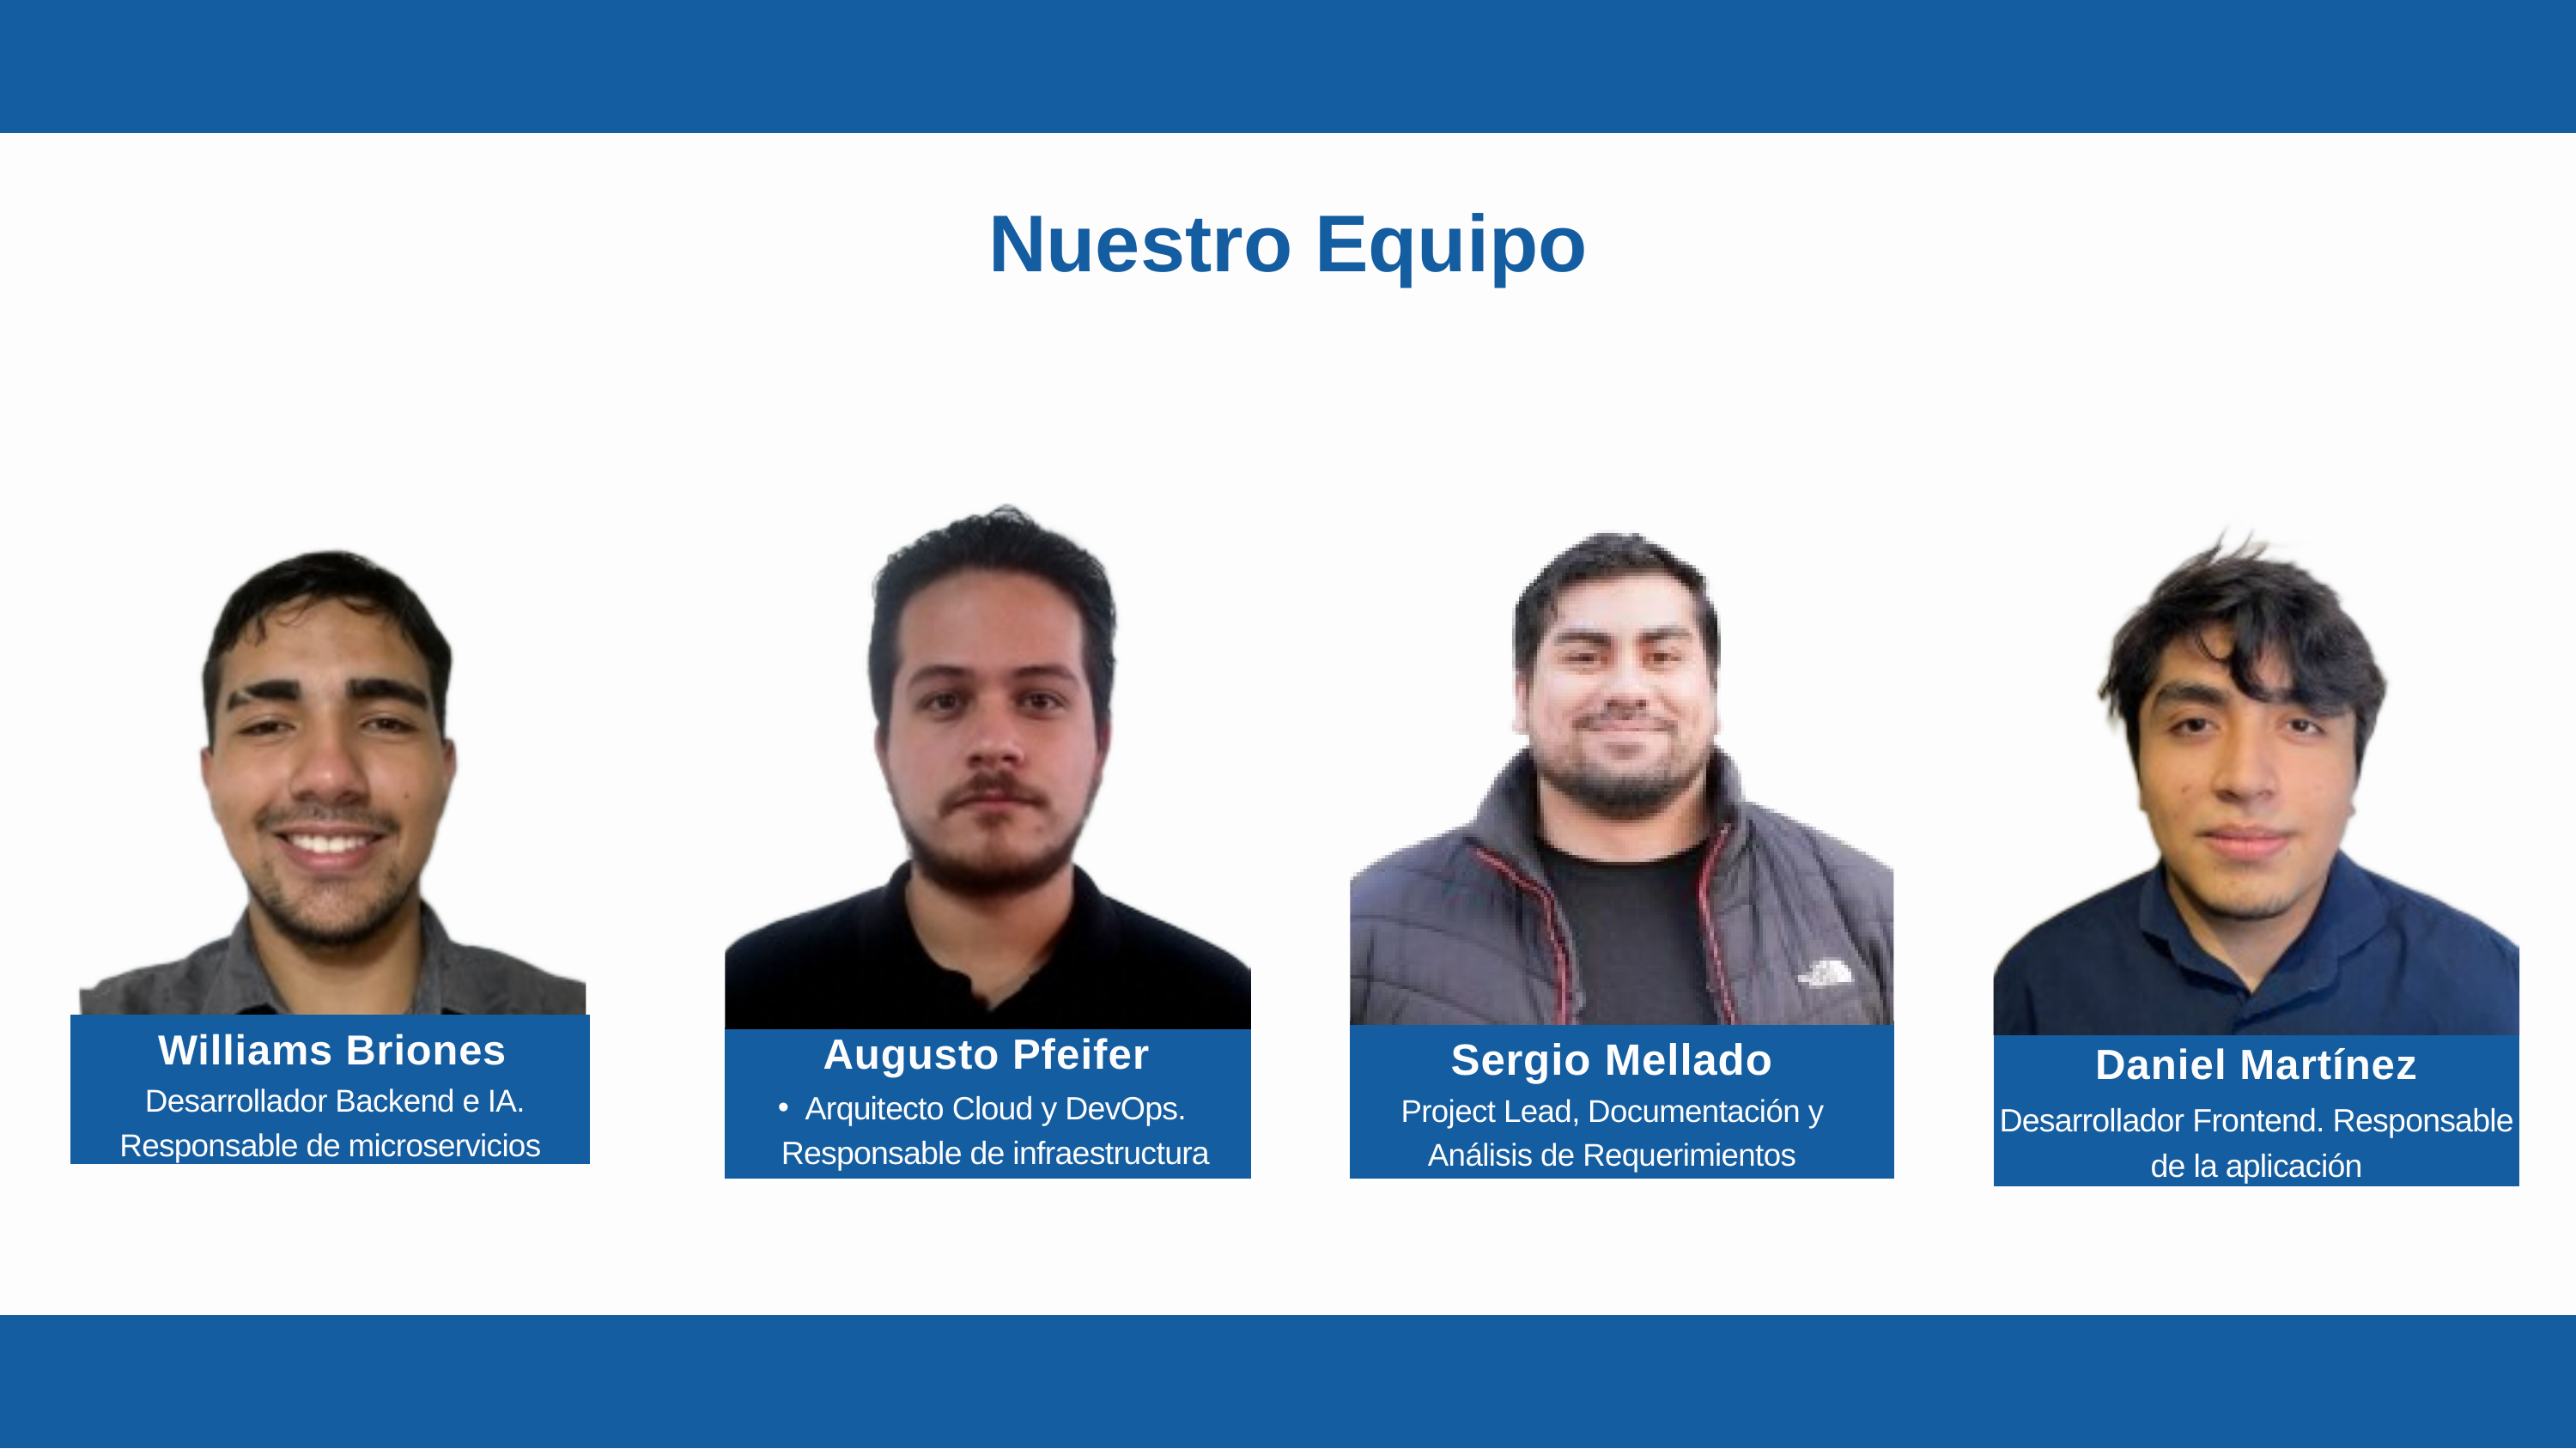

Nuestro Equipo

Williams Briones

Augusto Pfeifer

Sergio Mellado

Daniel Martínez

 Desarrollador Backend e IA. Responsable de microservicios
Arquitecto Cloud y DevOps. Responsable de infraestructura

Project Lead, Documentación y Análisis de Requerimientos
Desarrollador Frontend. Responsable de la aplicación